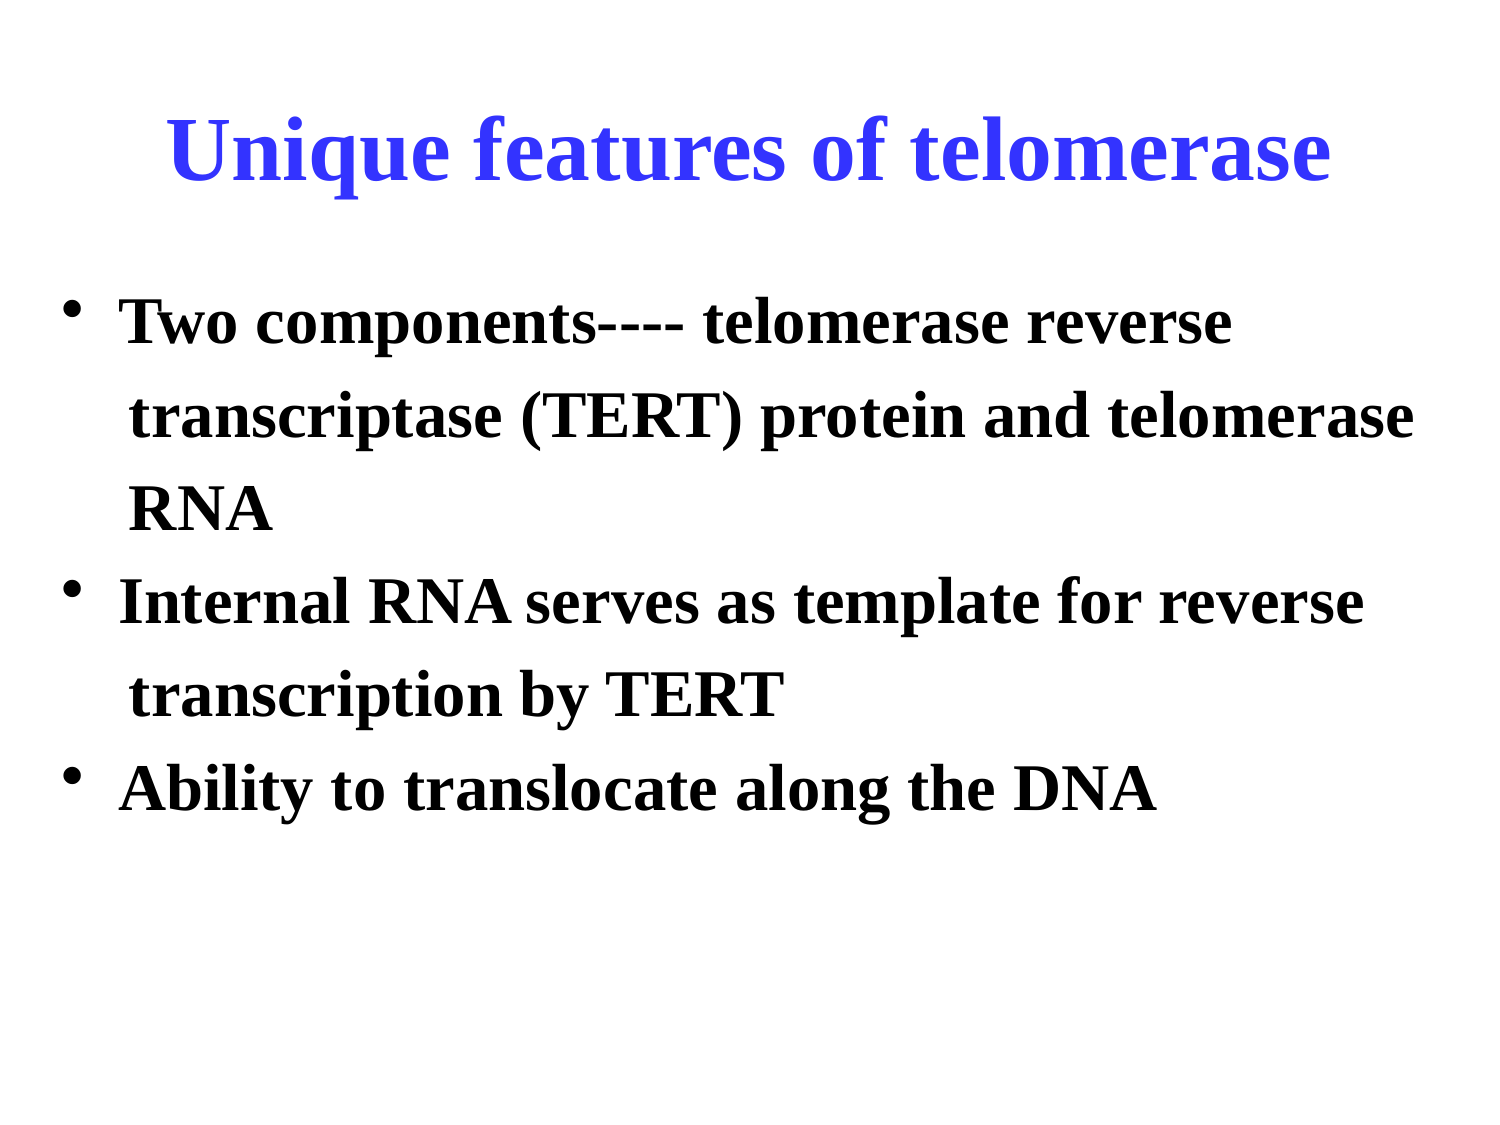

# Unique features of telomerase
Two components---- telomerase reverse
    transcriptase (TERT) protein and telomerase
    RNA
Internal RNA serves as template for reverse
    transcription by TERT
Ability to translocate along the DNA